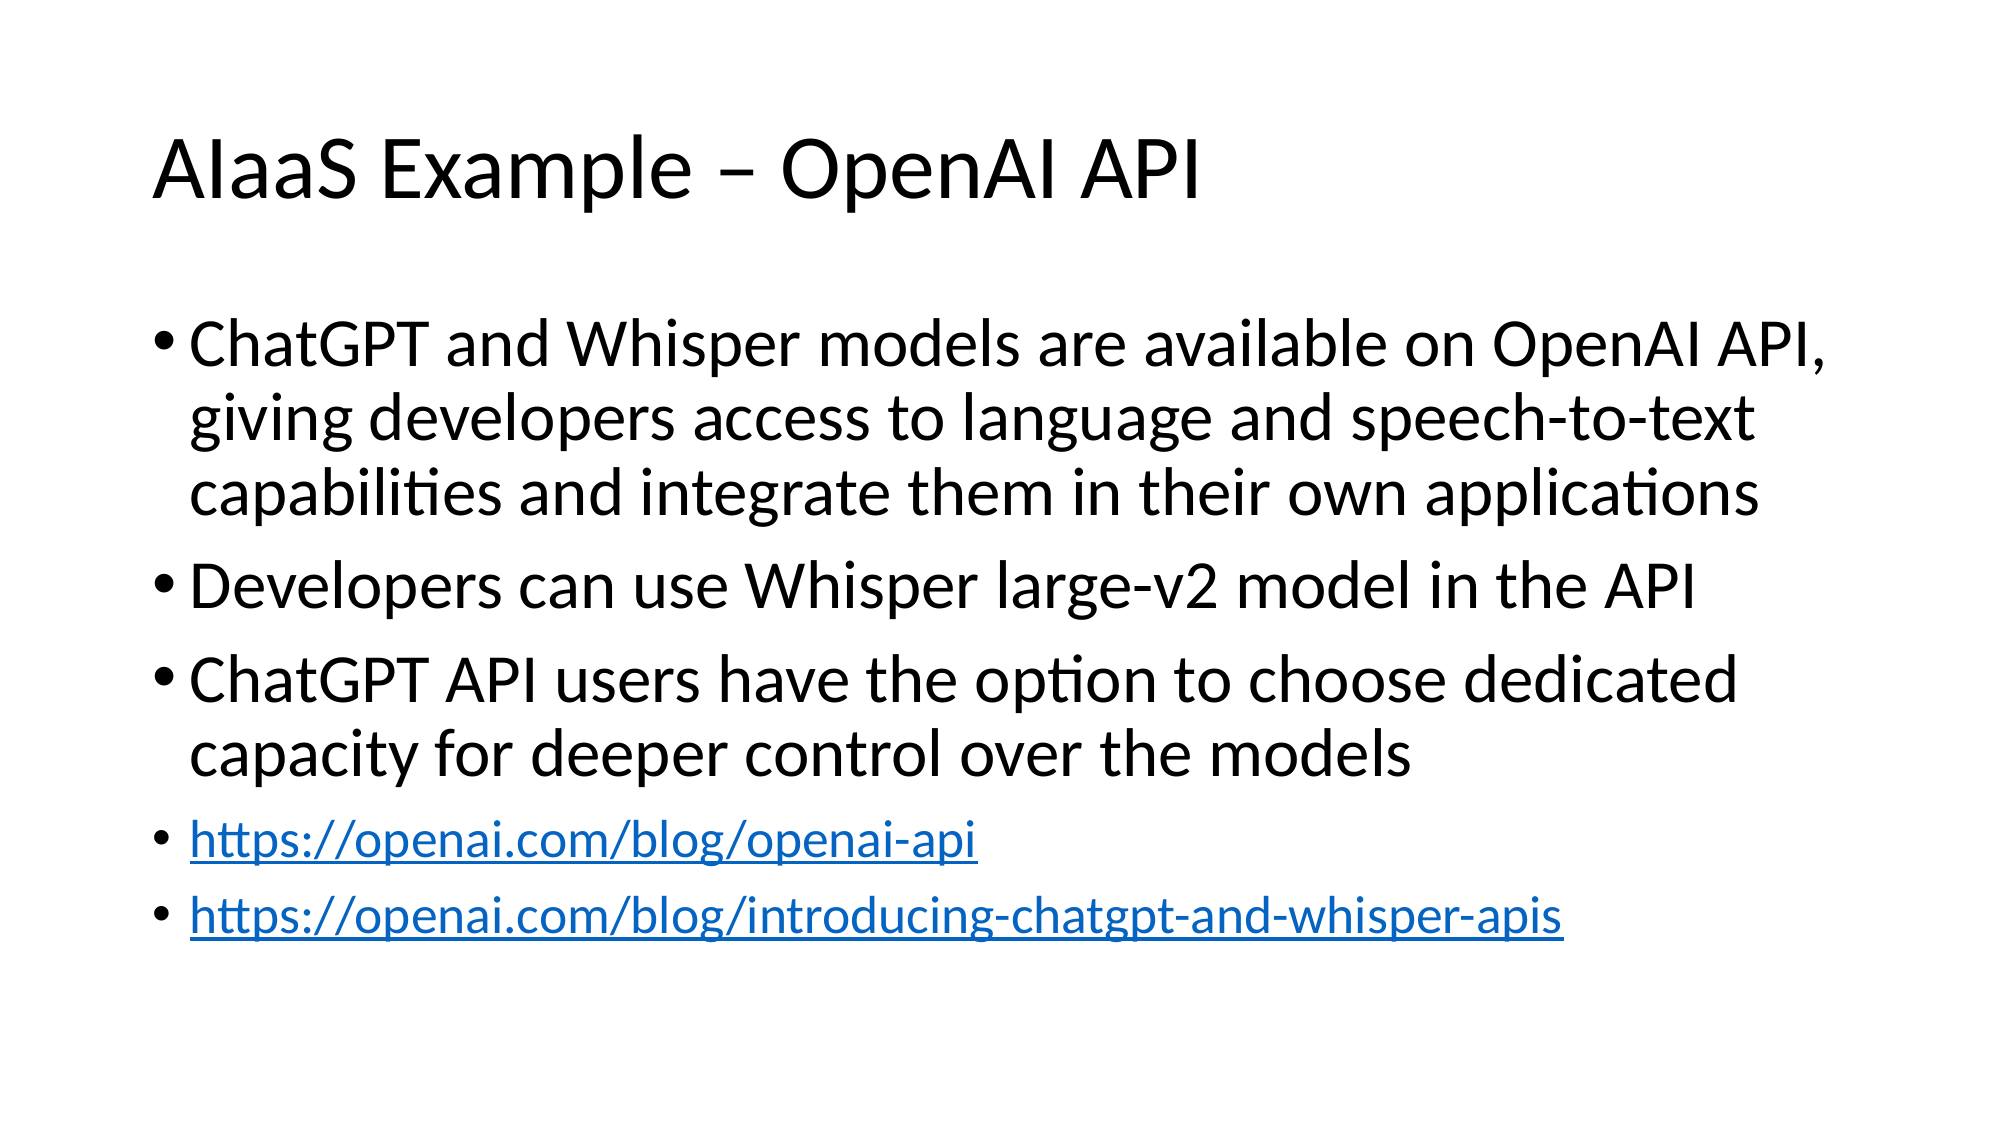

# AIaaS Example – OpenAI API
ChatGPT and Whisper models are available on OpenAI API, giving developers access to language and speech-to-text capabilities and integrate them in their own applications
Developers can use Whisper large-v2 model in the API
ChatGPT API users have the option to choose dedicated capacity for deeper control over the models
https://openai.com/blog/openai-api
https://openai.com/blog/introducing-chatgpt-and-whisper-apis